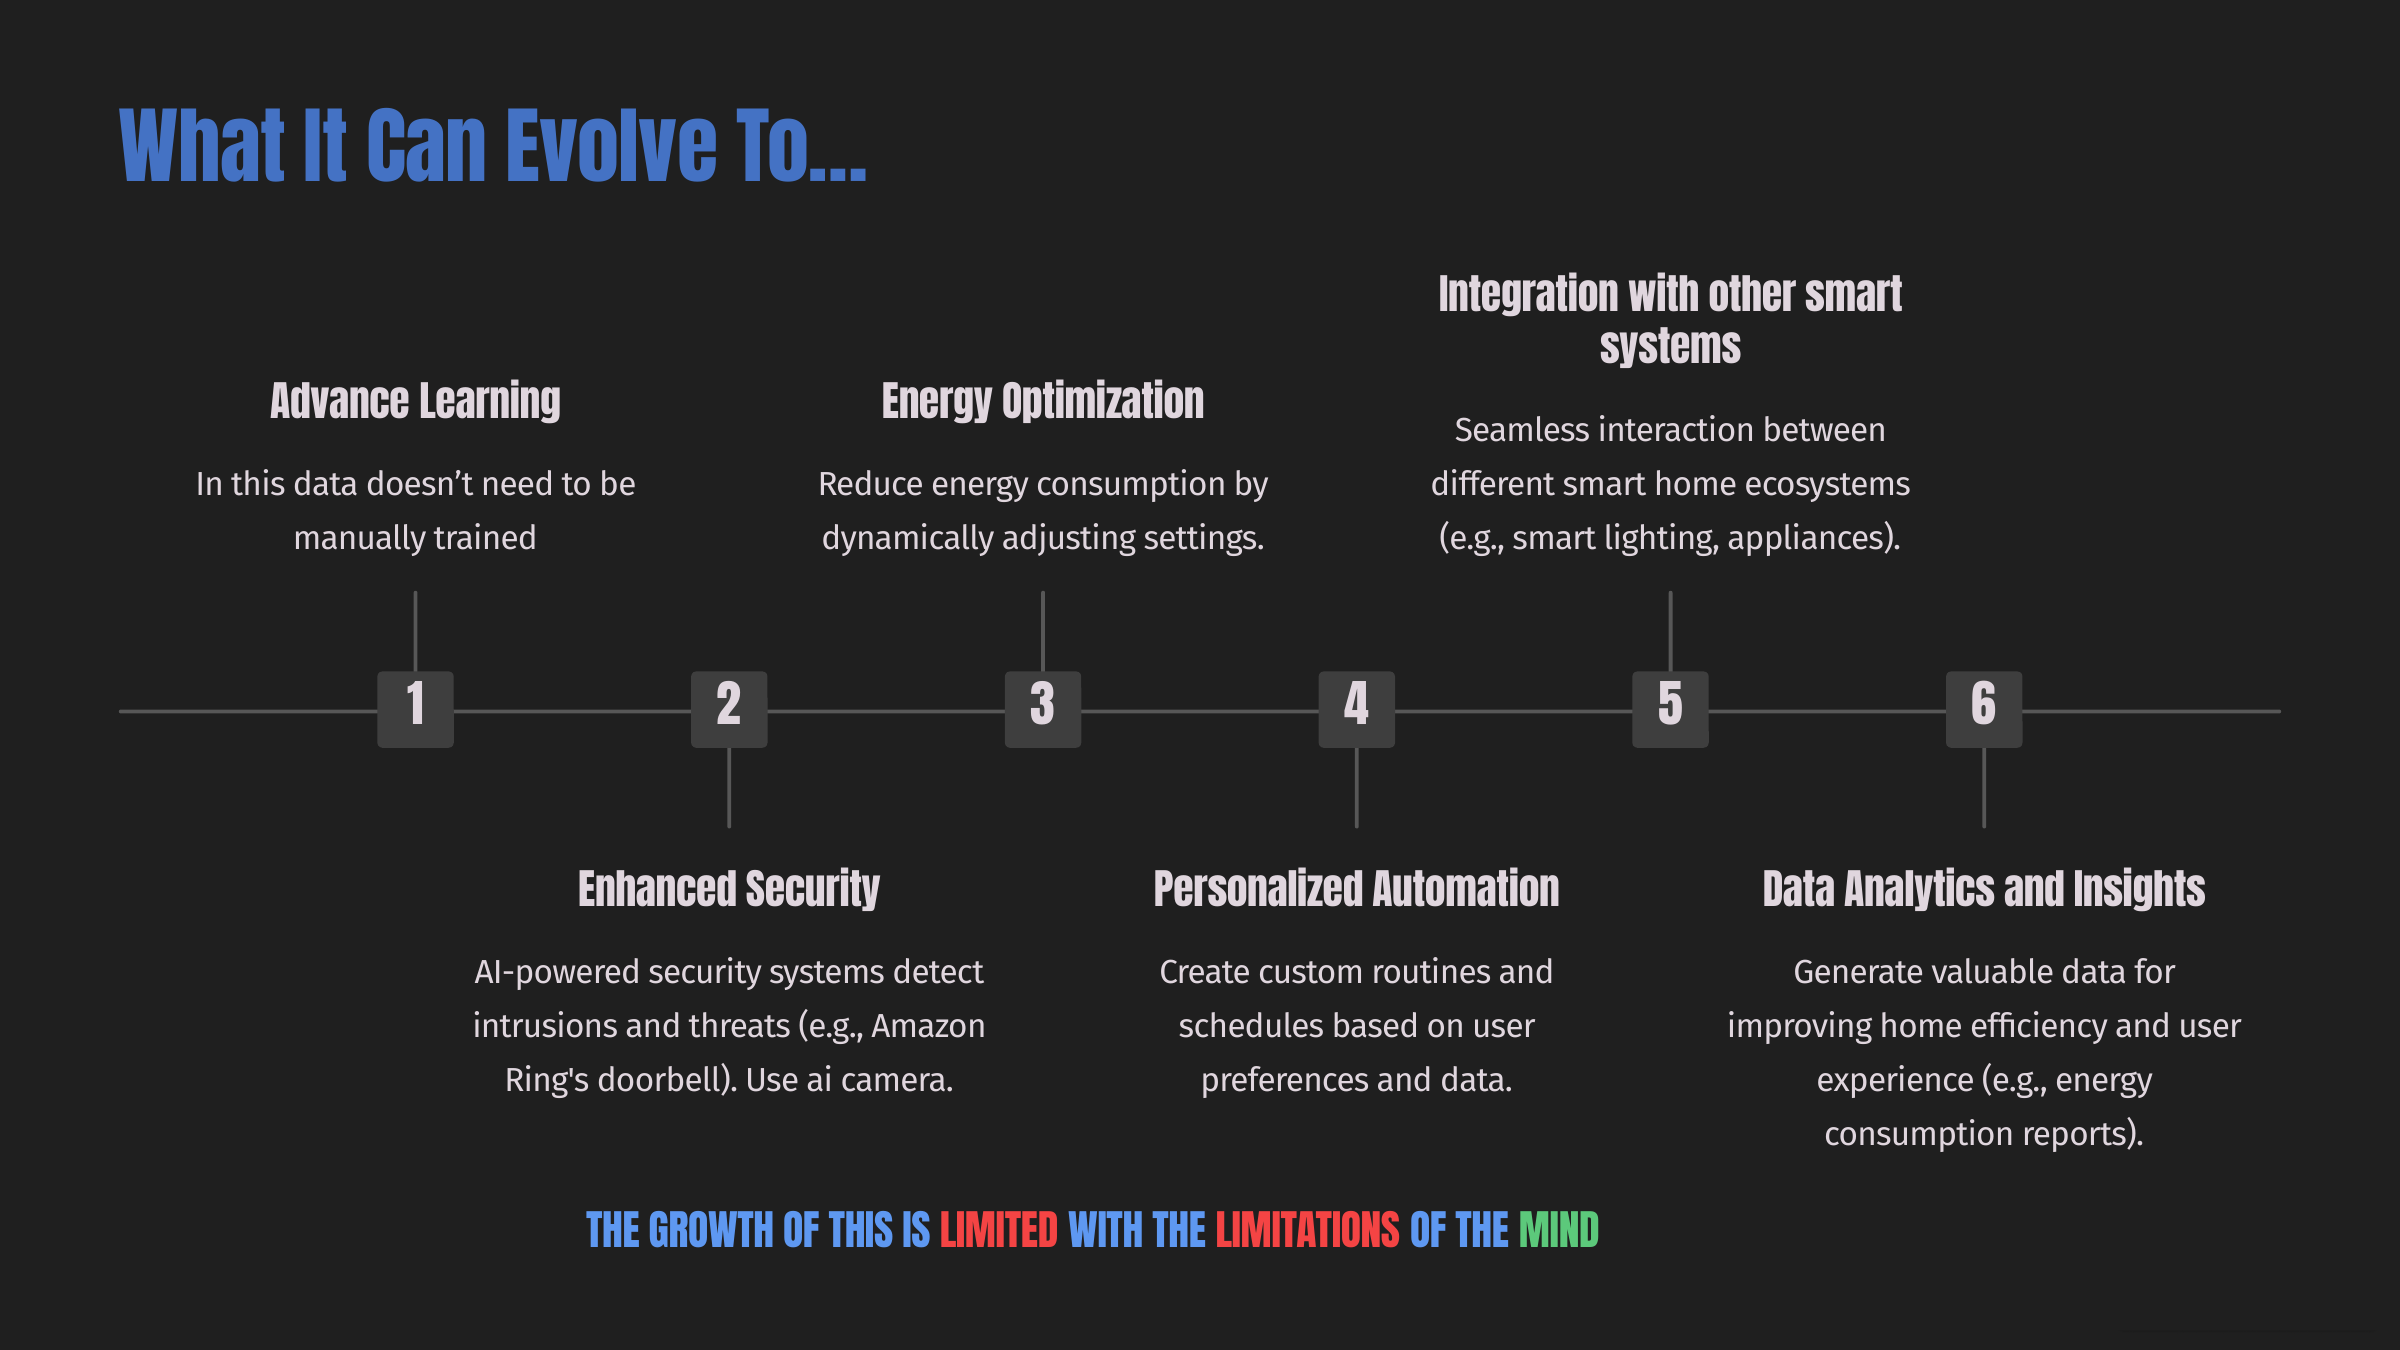

What It Can Evolve To…
Integration with other smart systems
Advance Learning
Energy Optimization
Seamless interaction between different smart home ecosystems (e.g., smart lighting, appliances).
In this data doesn’t need to be manually trained
Reduce energy consumption by dynamically adjusting settings.

1
2
3
4
5
6

Enhanced Security
Personalized Automation
Data Analytics and Insights
AI-powered security systems detect intrusions and threats (e.g., Amazon Ring's doorbell). Use ai camera.
Create custom routines and schedules based on user preferences and data.
Generate valuable data for improving home efficiency and user experience (e.g., energy consumption reports).
                                                  THE GROWTH OF THIS IS LIMITED WITH THE LIMITATIONS OF THE MIND